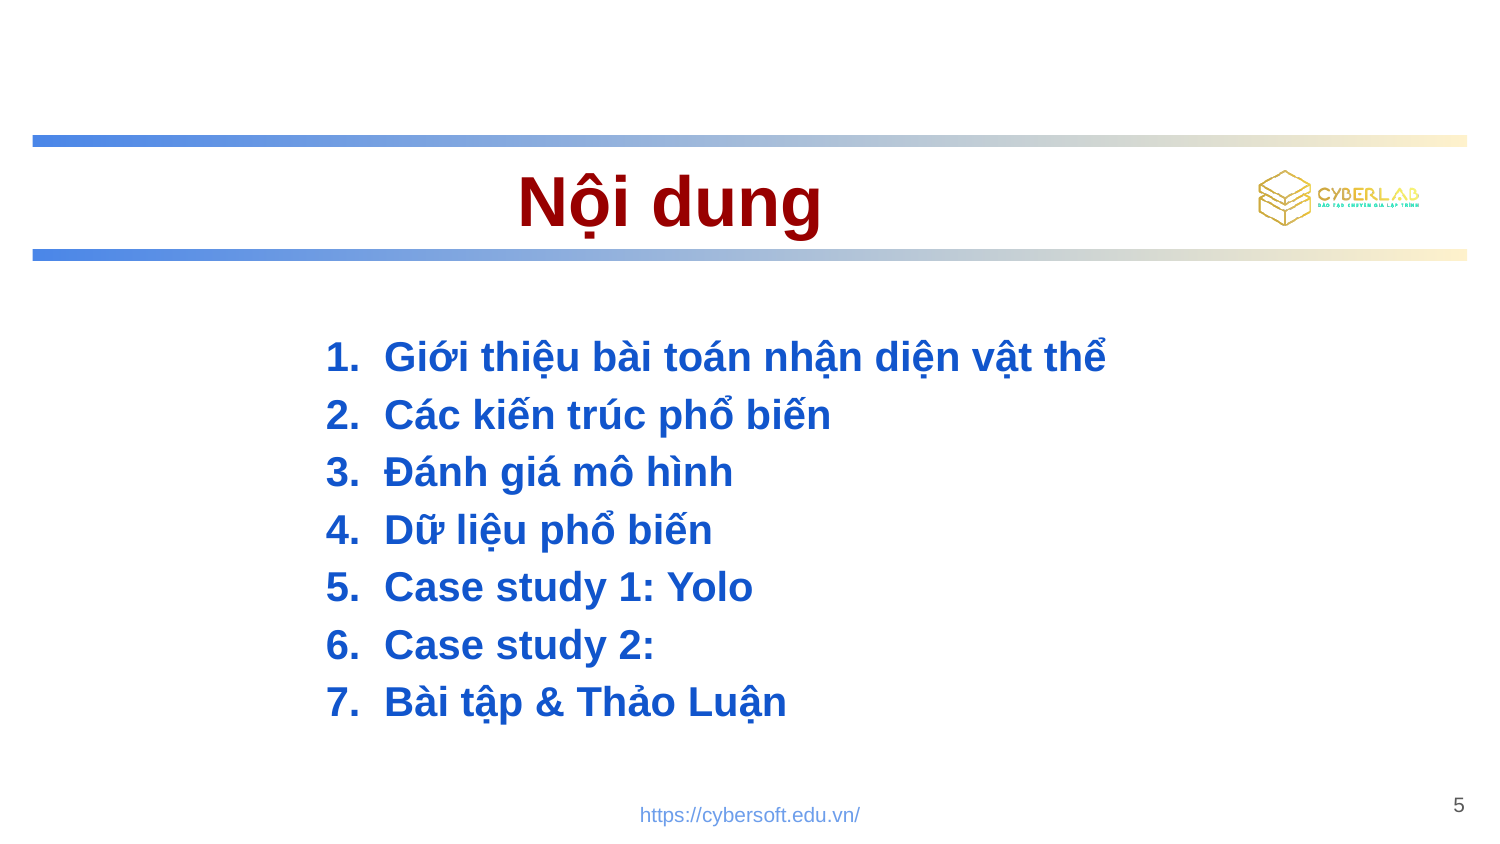

# Nội dung
Giới thiệu bài toán nhận diện vật thể
Các kiến trúc phổ biến
Đánh giá mô hình
Dữ liệu phổ biến
Case study 1: Yolo
Case study 2:
Bài tập & Thảo Luận
5